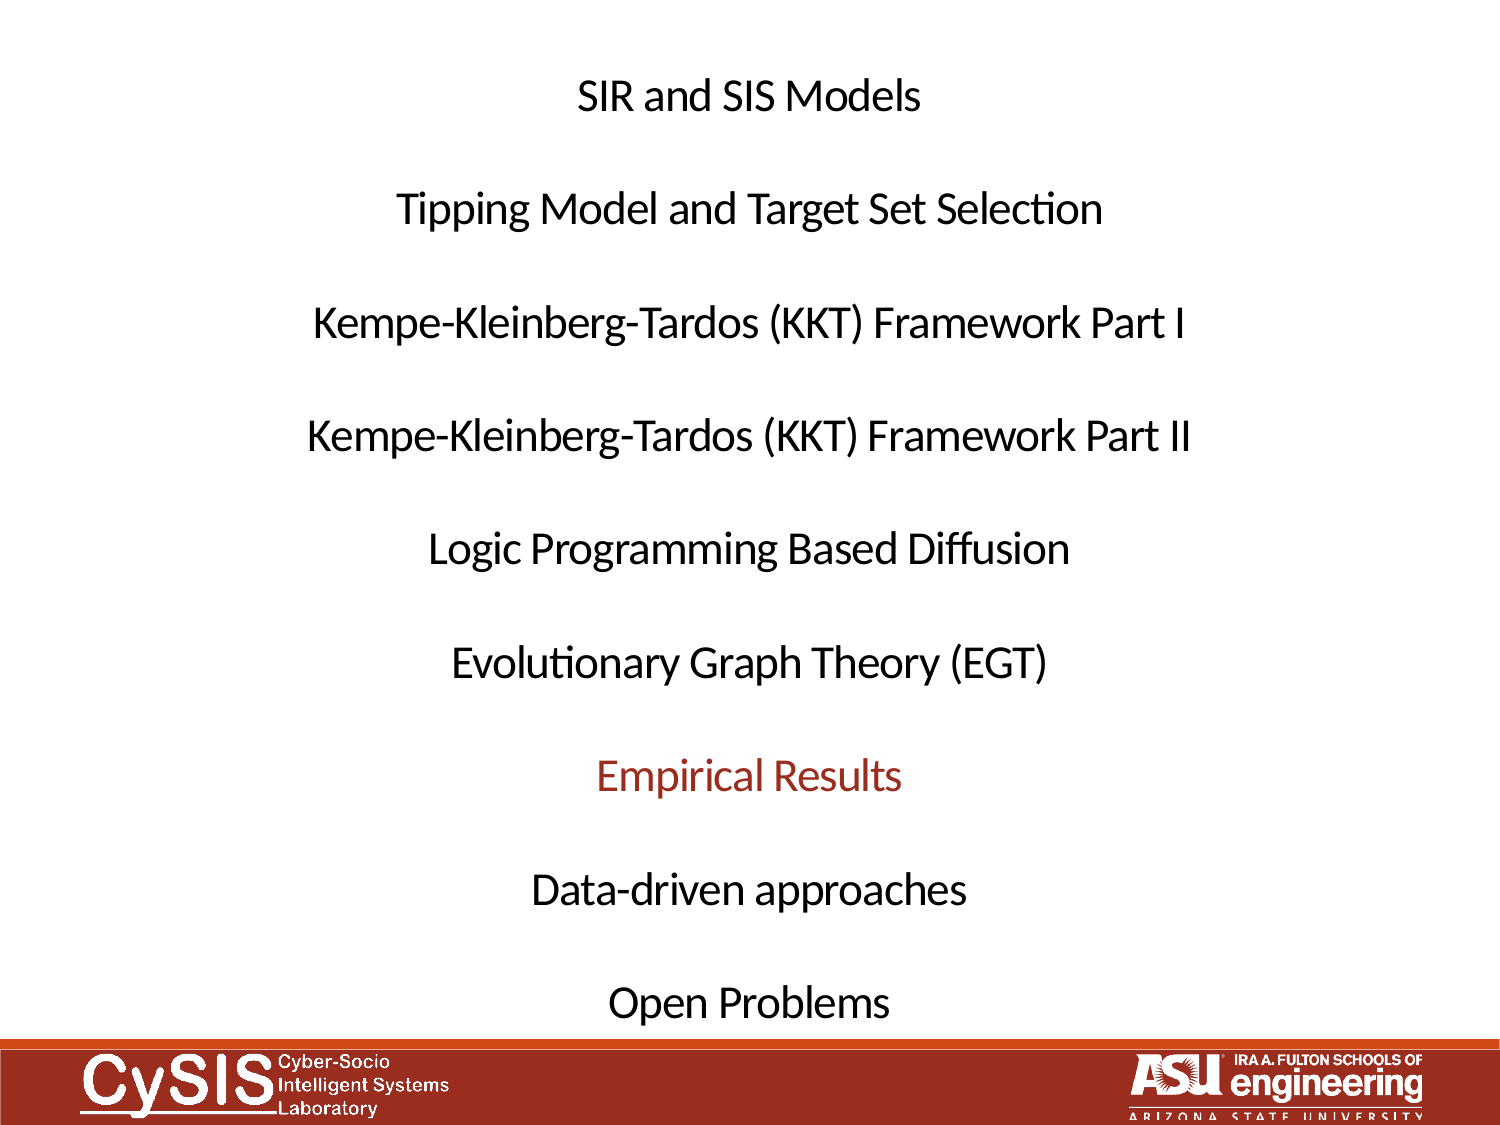

SIR and SIS Models
Tipping Model and Target Set Selection
Kempe-Kleinberg-Tardos (KKT) Framework Part I
Kempe-Kleinberg-Tardos (KKT) Framework Part II
Logic Programming Based Diffusion
Evolutionary Graph Theory (EGT)
Empirical Results
Data-driven approaches
Open Problems